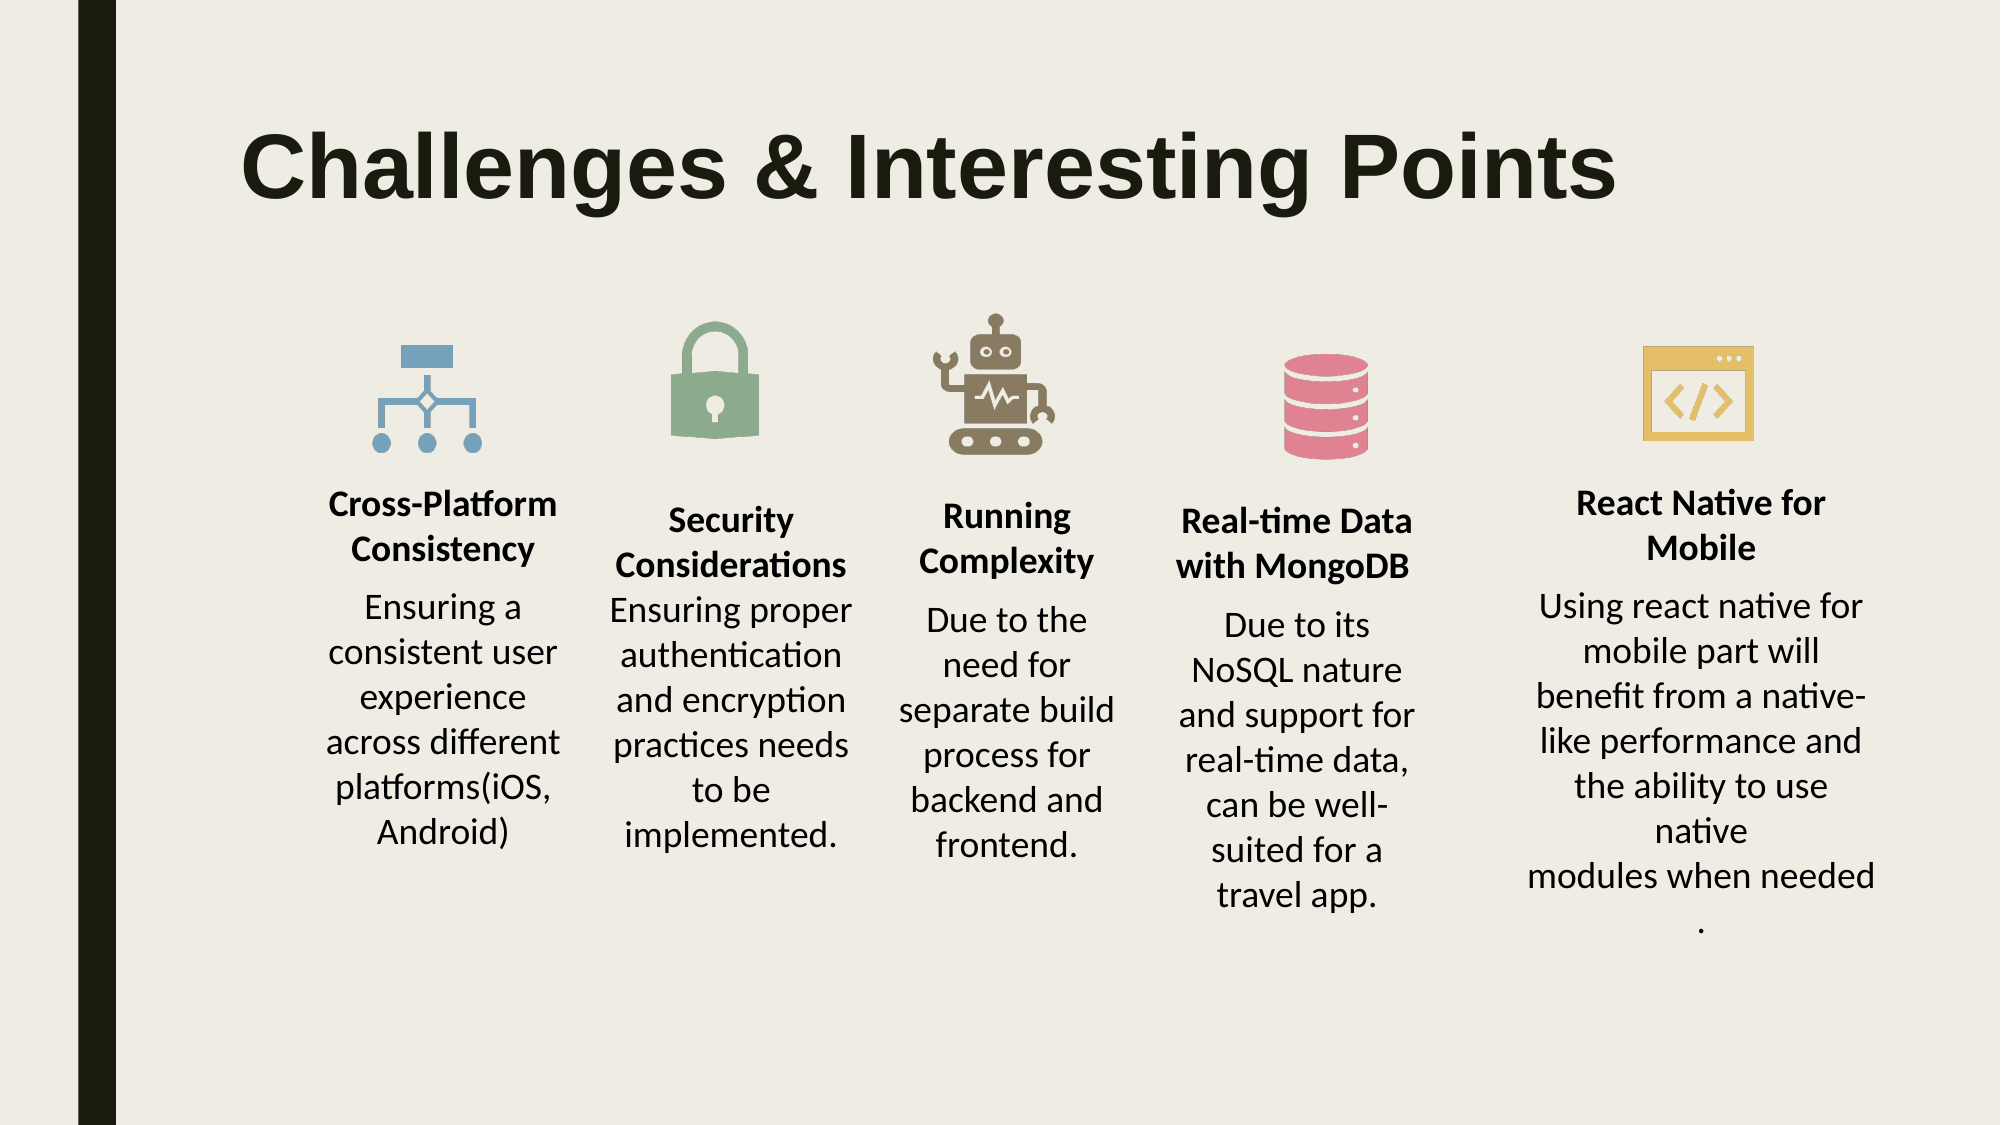

# Challenges & Interesting Points
Cross-Platform Consistency
Ensuring a consistent user experience across different platforms(iOS, Android)
Security Considerations Ensuring proper authentication and encryption practices needs to be implemented.
Running Complexity
Due to the need for separate build process for backend and frontend.
Real-time Data with MongoDB
Due to its NoSQL nature and support for real-time data, can be well-suited for a travel app.
React Native for Mobile
Using react native for mobile part will benefit from a native-like performance and the ability to use native modules when needed.